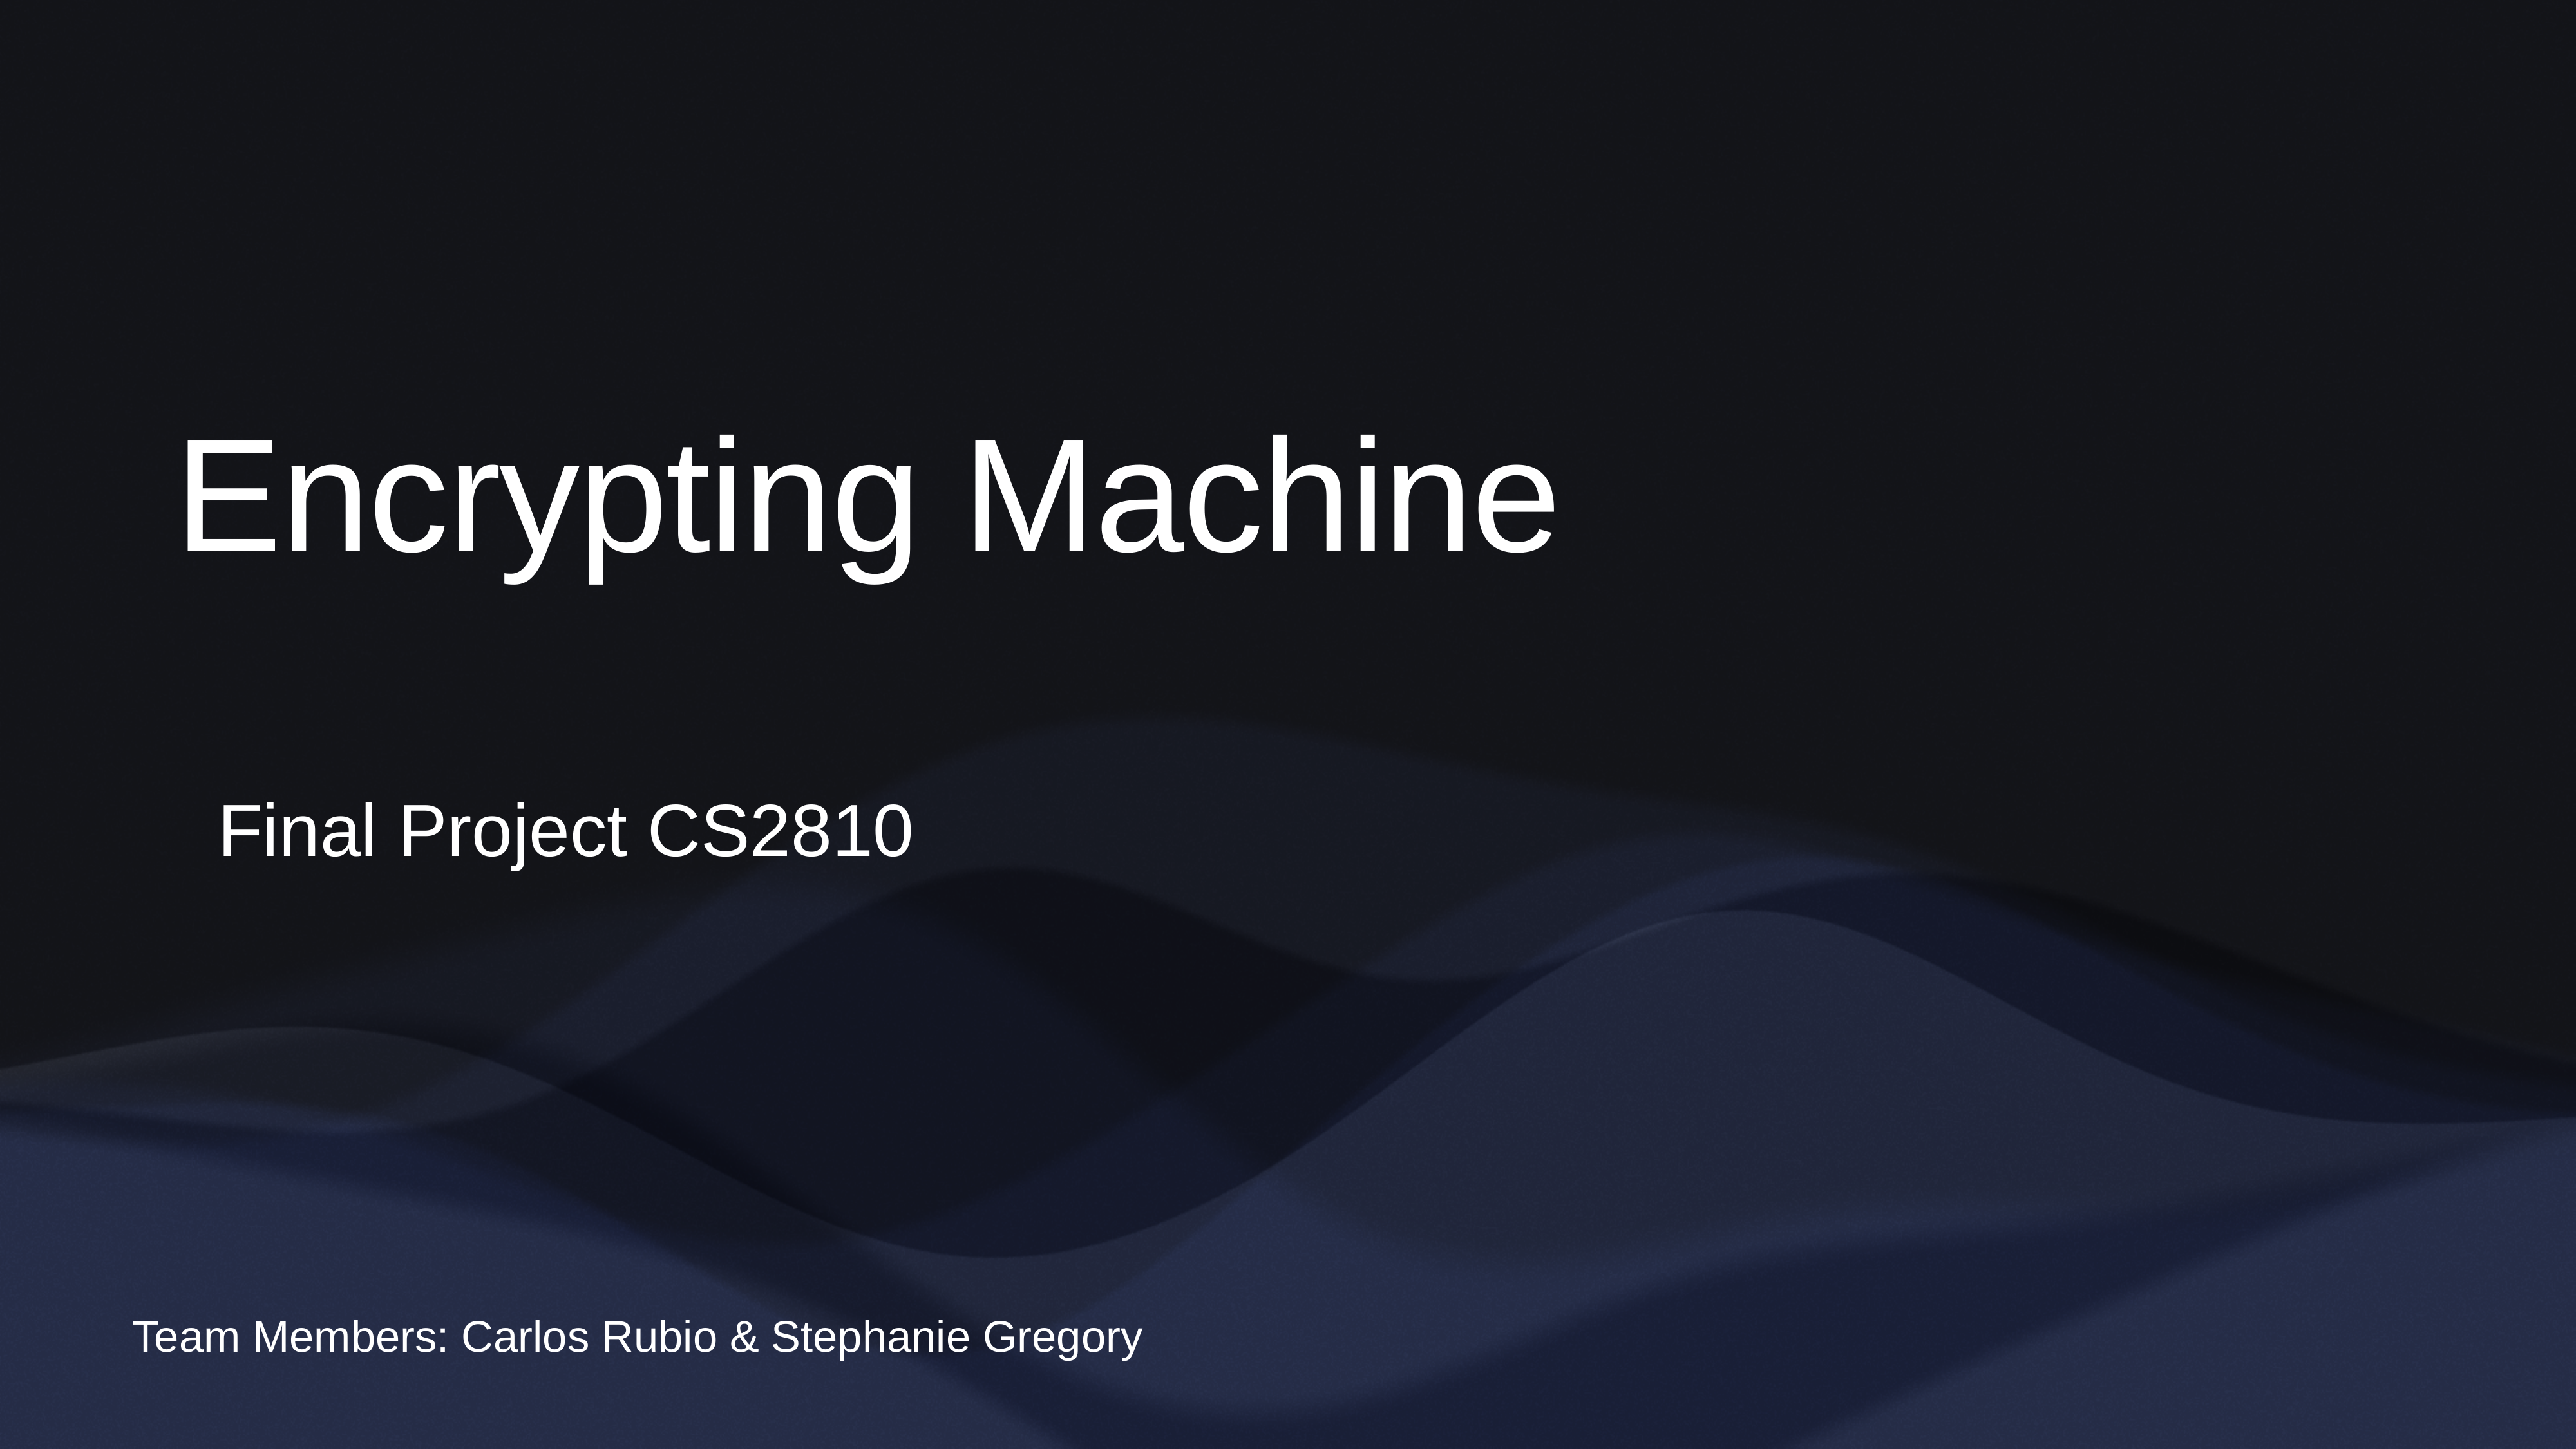

# Encrypting Machine
Final Project CS2810
Team Members: Carlos Rubio & Stephanie Gregory